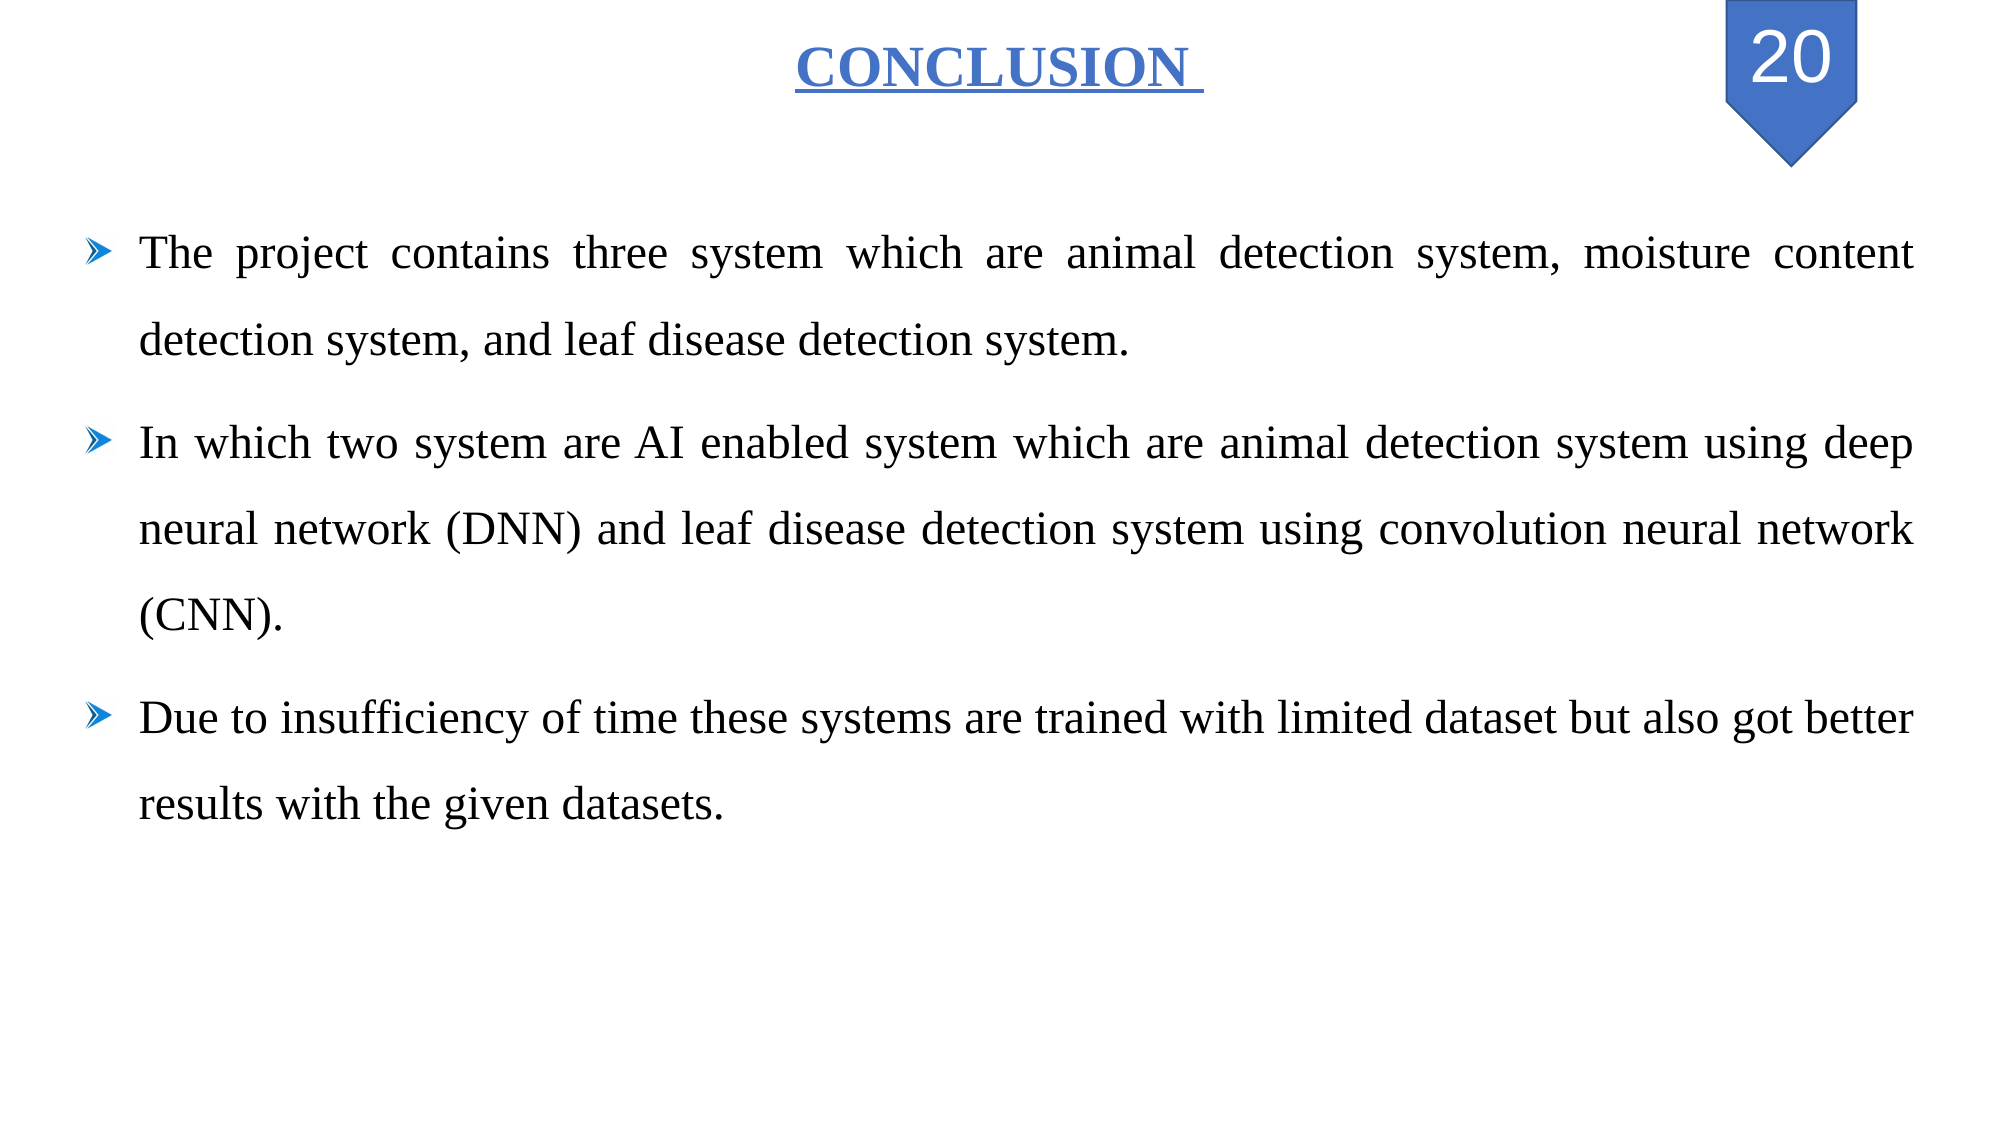

20

CONCLUSION
The project contains three system which are animal detection system, moisture content detection system, and leaf disease detection system.
In which two system are AI enabled system which are animal detection system using deep neural network (DNN) and leaf disease detection system using convolution neural network (CNN).
Due to insufficiency of time these systems are trained with limited dataset but also got better results with the given datasets.